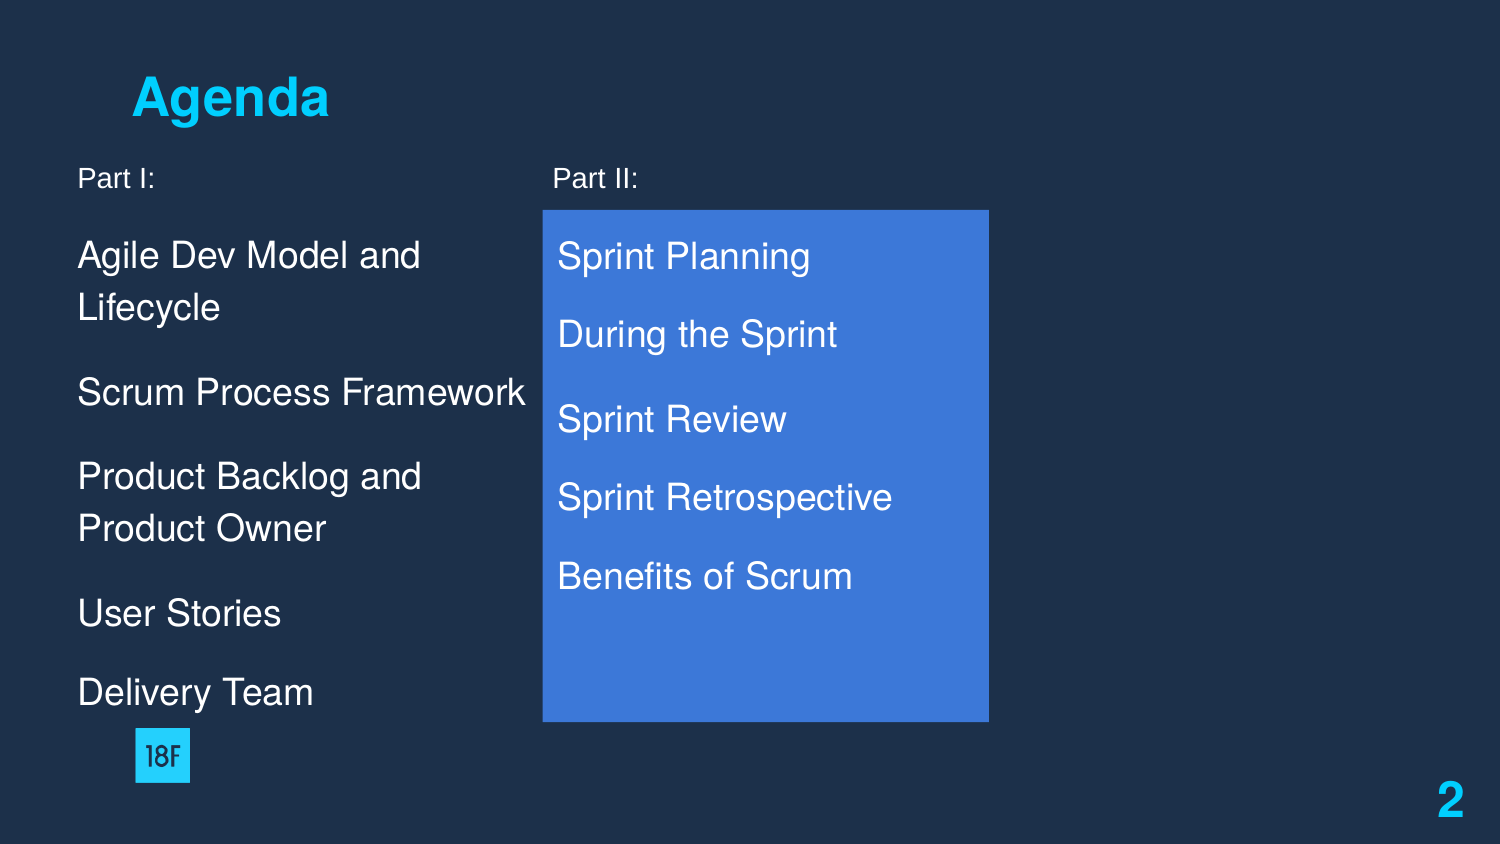

# Agenda
Part I:
Part II:
Agile Dev Model and Lifecycle
Scrum Process Framework
Product Backlog and Product Owner
User Stories
Delivery Team
Sprint Planning
During the Sprint
Sprint Review
Sprint Retrospective
Benefits of Scrum

2